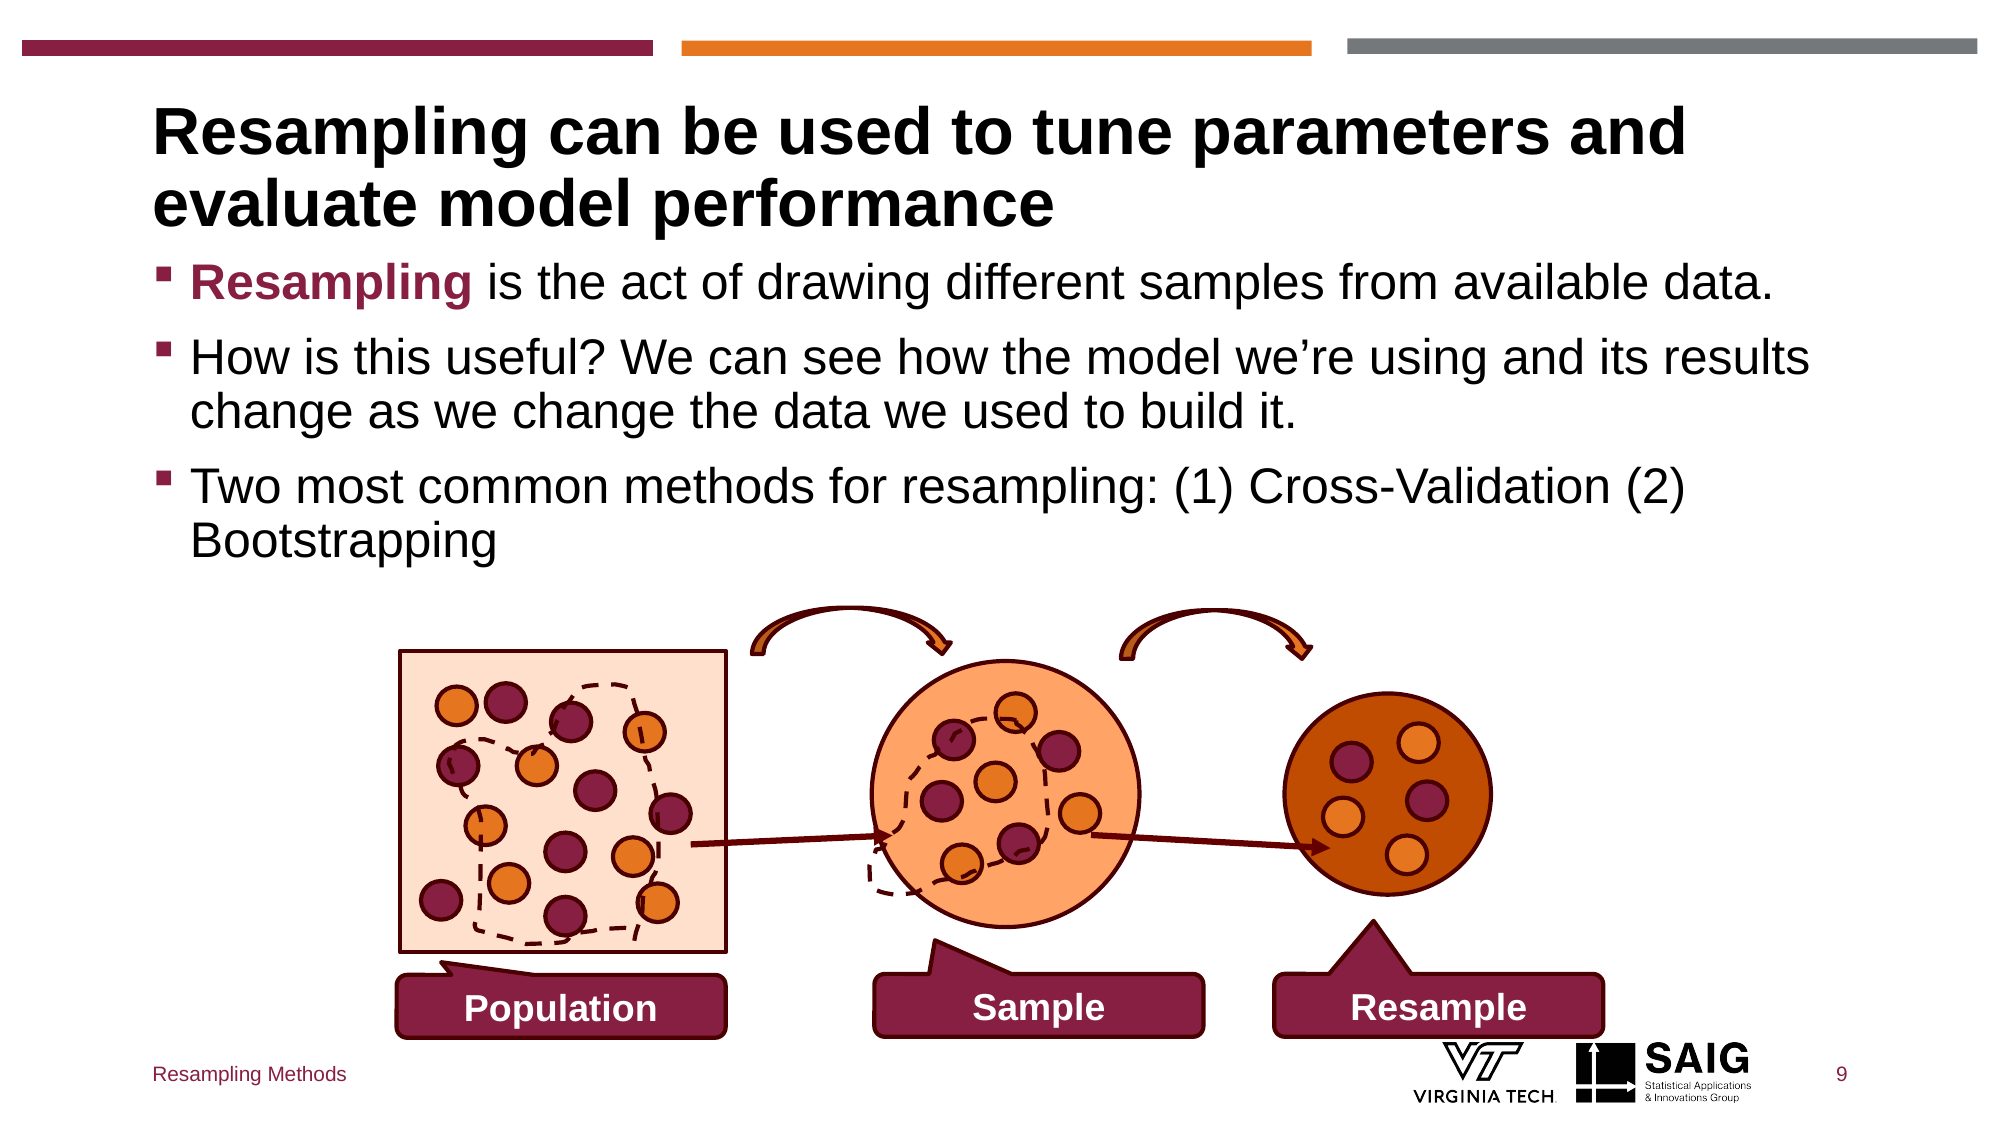

# Resampling can be used to tune parameters and evaluate model performance
Resampling is the act of drawing different samples from available data.
How is this useful? We can see how the model we’re using and its results change as we change the data we used to build it.
Two most common methods for resampling: (1) Cross-Validation (2) Bootstrapping

Resample
Sample
Population

Resampling Methods
9